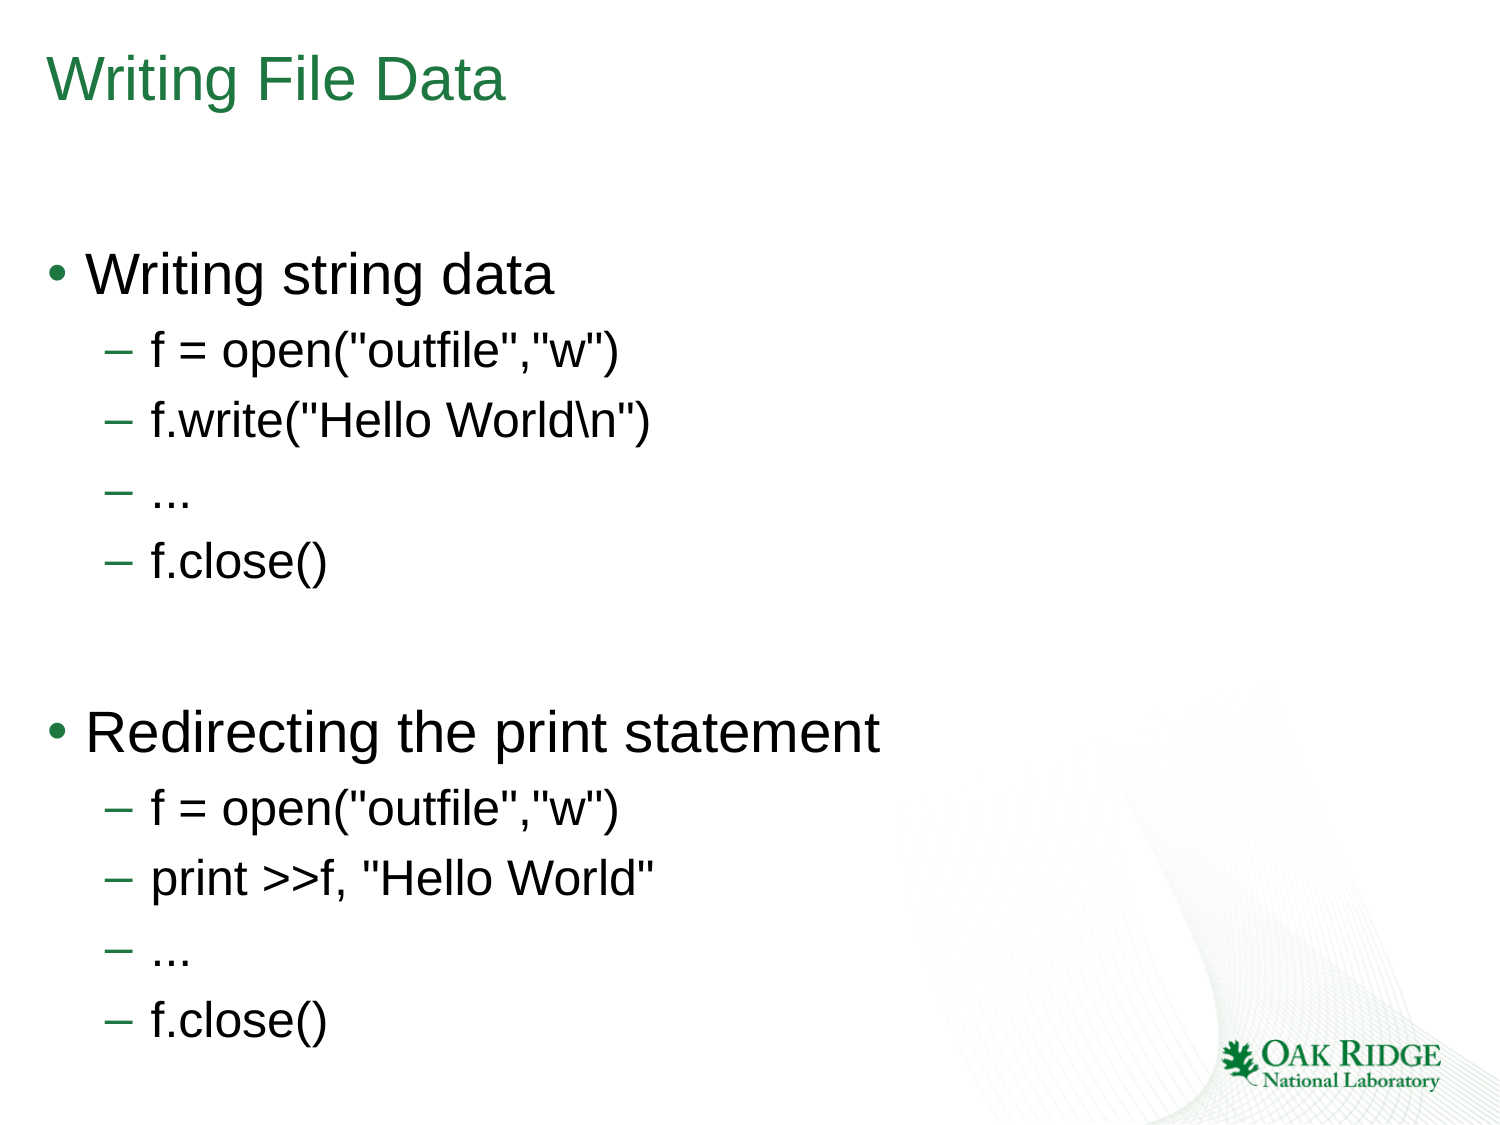

# Writing File Data
Writing string data
f = open("outfile","w")
f.write("Hello World\n")
...
f.close()

Redirecting the print statement
f = open("outfile","w")
print >>f, "Hello World"
...
f.close()